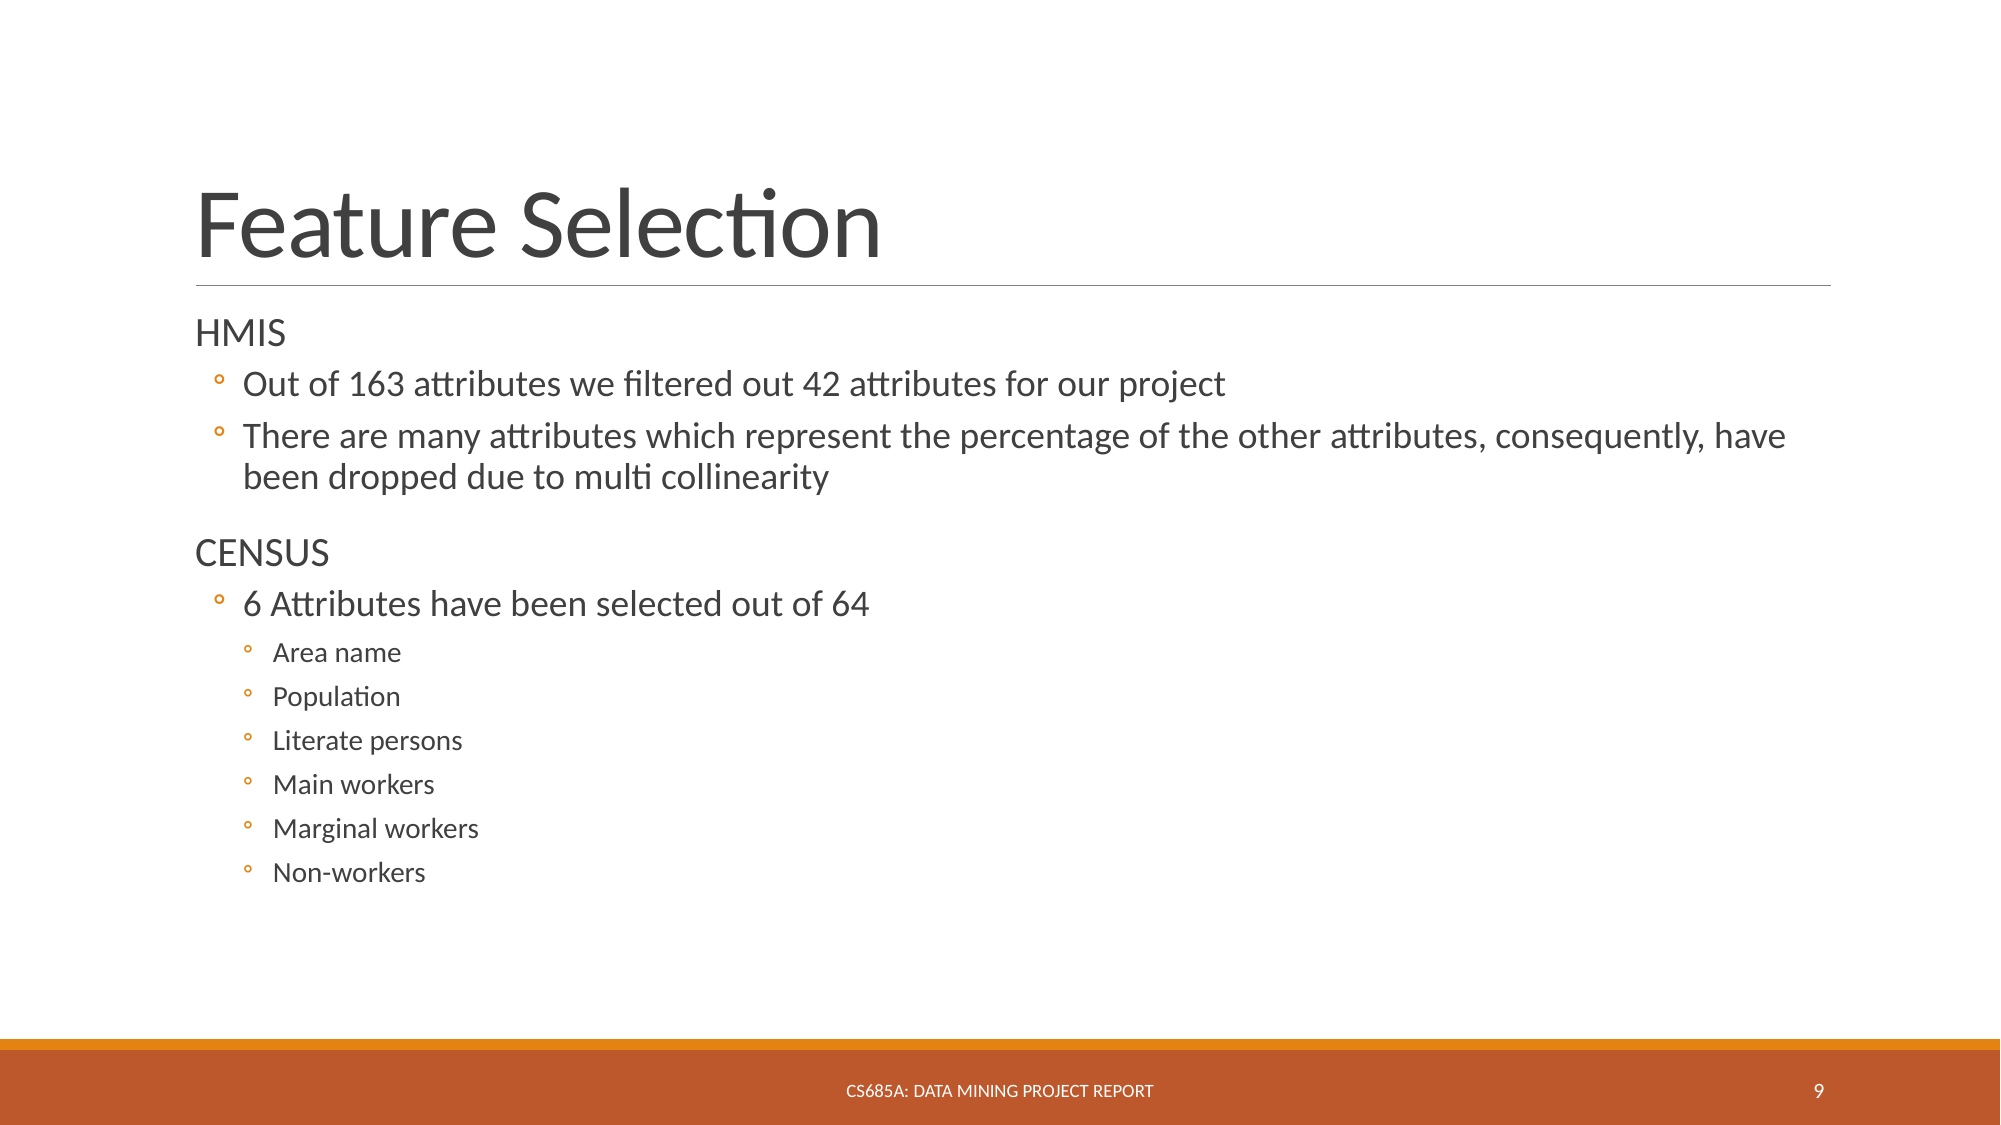

# Feature Selection
HMIS
Out of 163 attributes we filtered out 42 attributes for our project
There are many attributes which represent the percentage of the other attributes, consequently, have been dropped due to multi collinearity
CENSUS
6 Attributes have been selected out of 64
Area name
Population
Literate persons
Main workers
Marginal workers
Non-workers
CS685A: Data Mining Project Report
9